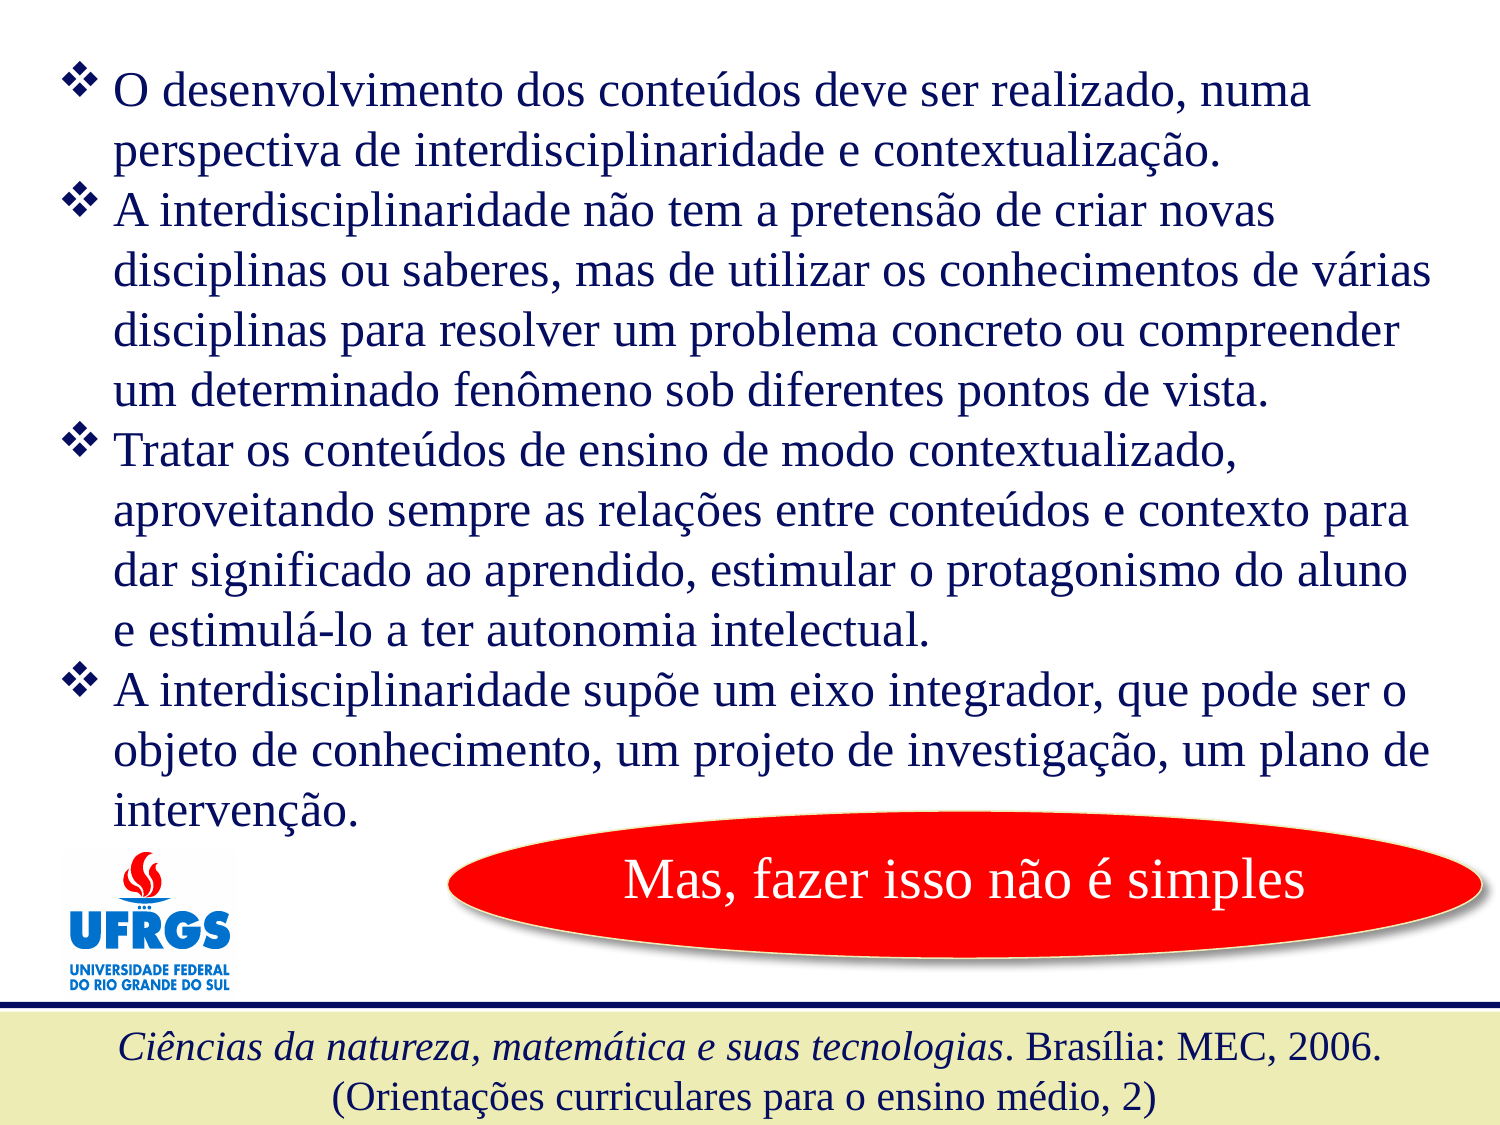

O desenvolvimento dos conteúdos deve ser realizado, numa perspectiva de interdisciplinaridade e contextualização.
A interdisciplinaridade não tem a pretensão de criar novas disciplinas ou saberes, mas de utilizar os conhecimentos de várias disciplinas para resolver um problema concreto ou compreender um determinado fenômeno sob diferentes pontos de vista.
Tratar os conteúdos de ensino de modo contextualizado, aproveitando sempre as relações entre conteúdos e contexto para dar significado ao aprendido, estimular o protagonismo do aluno e estimulá-lo a ter autonomia intelectual.
A interdisciplinaridade supõe um eixo integrador, que pode ser o objeto de conhecimento, um projeto de investigação, um plano de intervenção.
Mas, fazer isso não é simples
Ciências da natureza, matemática e suas tecnologias. Brasília: MEC, 2006. (Orientações curriculares para o ensino médio, 2)